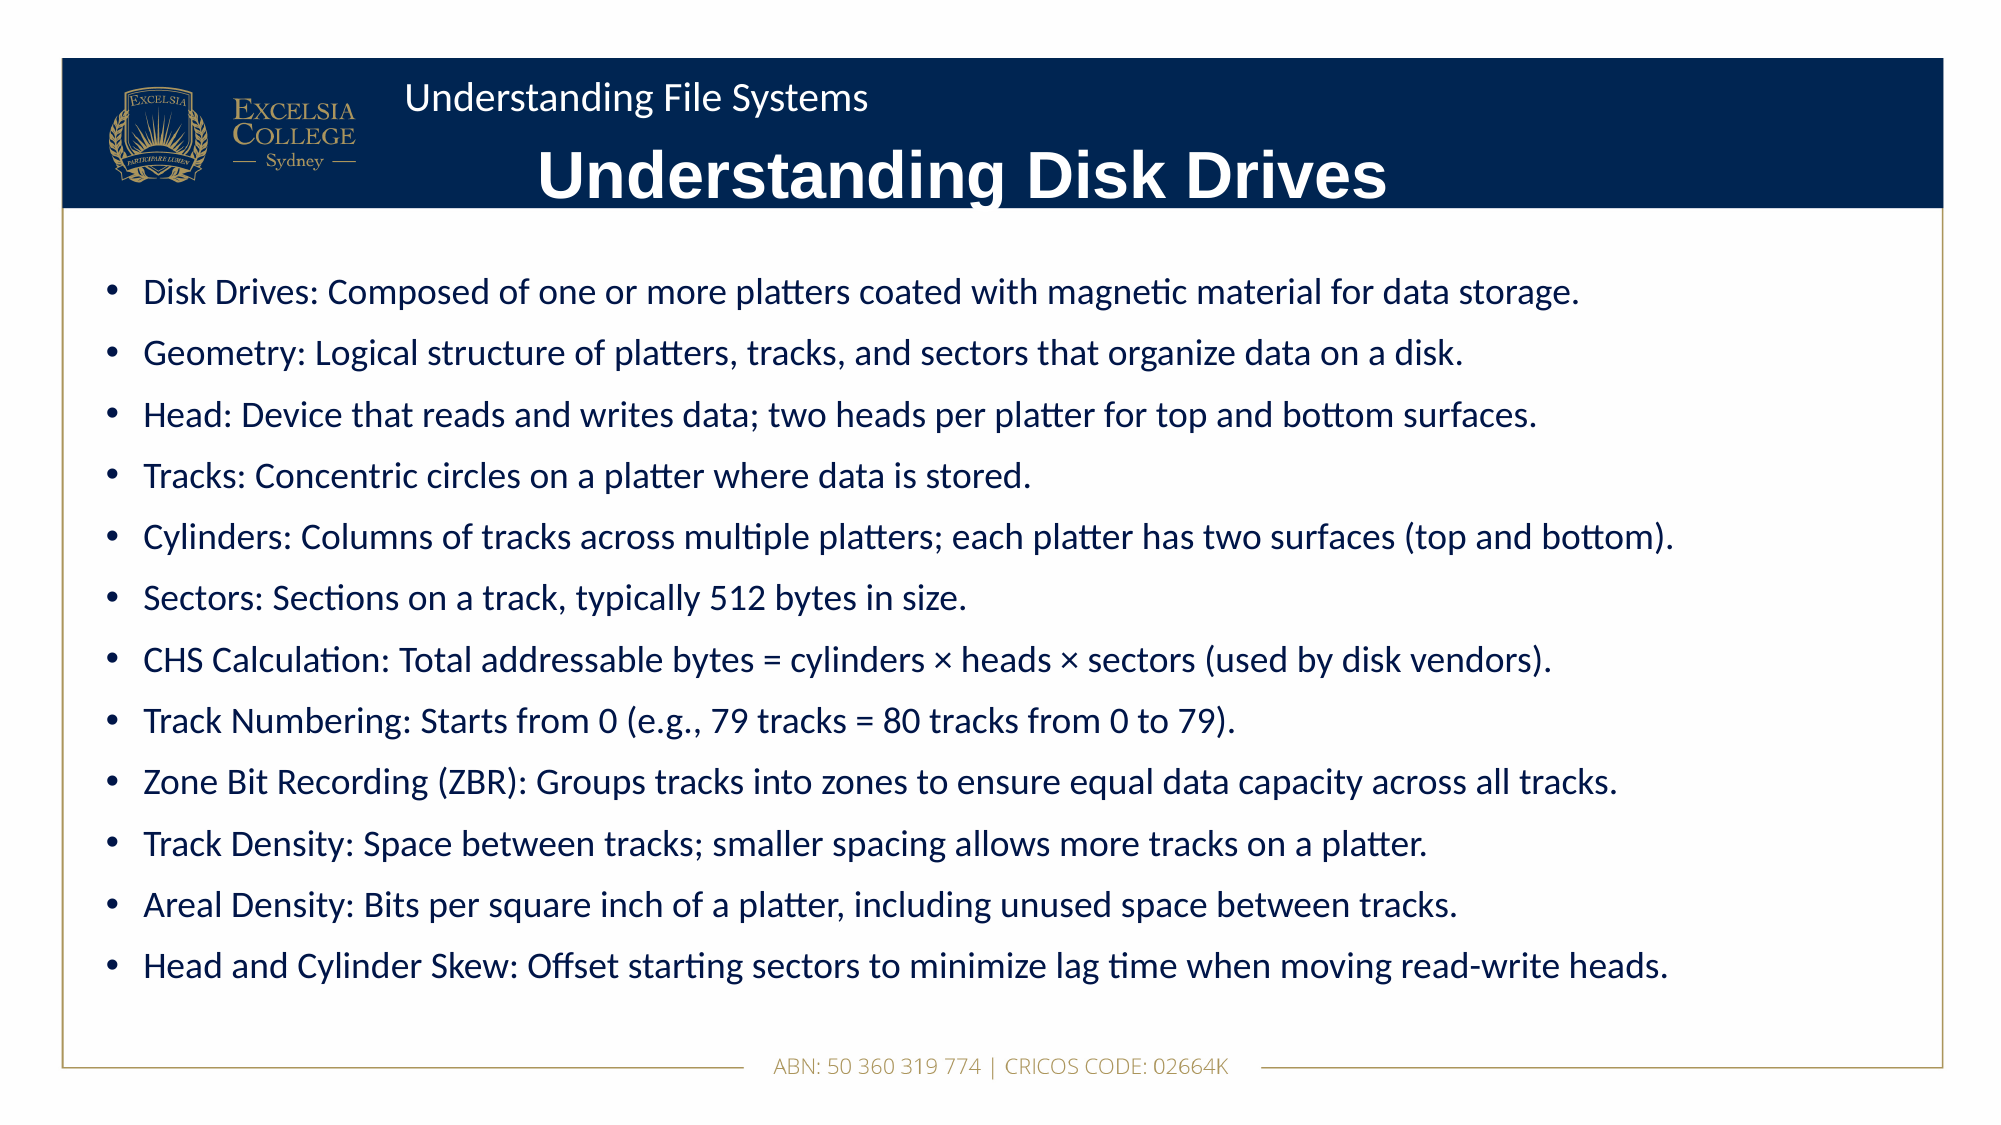

# Understanding File Systems
Understanding Disk Drives
Disk Drives: Composed of one or more platters coated with magnetic material for data storage.
Geometry: Logical structure of platters, tracks, and sectors that organize data on a disk.
Head: Device that reads and writes data; two heads per platter for top and bottom surfaces.
Tracks: Concentric circles on a platter where data is stored.
Cylinders: Columns of tracks across multiple platters; each platter has two surfaces (top and bottom).
Sectors: Sections on a track, typically 512 bytes in size.
CHS Calculation: Total addressable bytes = cylinders × heads × sectors (used by disk vendors).
Track Numbering: Starts from 0 (e.g., 79 tracks = 80 tracks from 0 to 79).
Zone Bit Recording (ZBR): Groups tracks into zones to ensure equal data capacity across all tracks.
Track Density: Space between tracks; smaller spacing allows more tracks on a platter.
Areal Density: Bits per square inch of a platter, including unused space between tracks.
Head and Cylinder Skew: Offset starting sectors to minimize lag time when moving read-write heads.